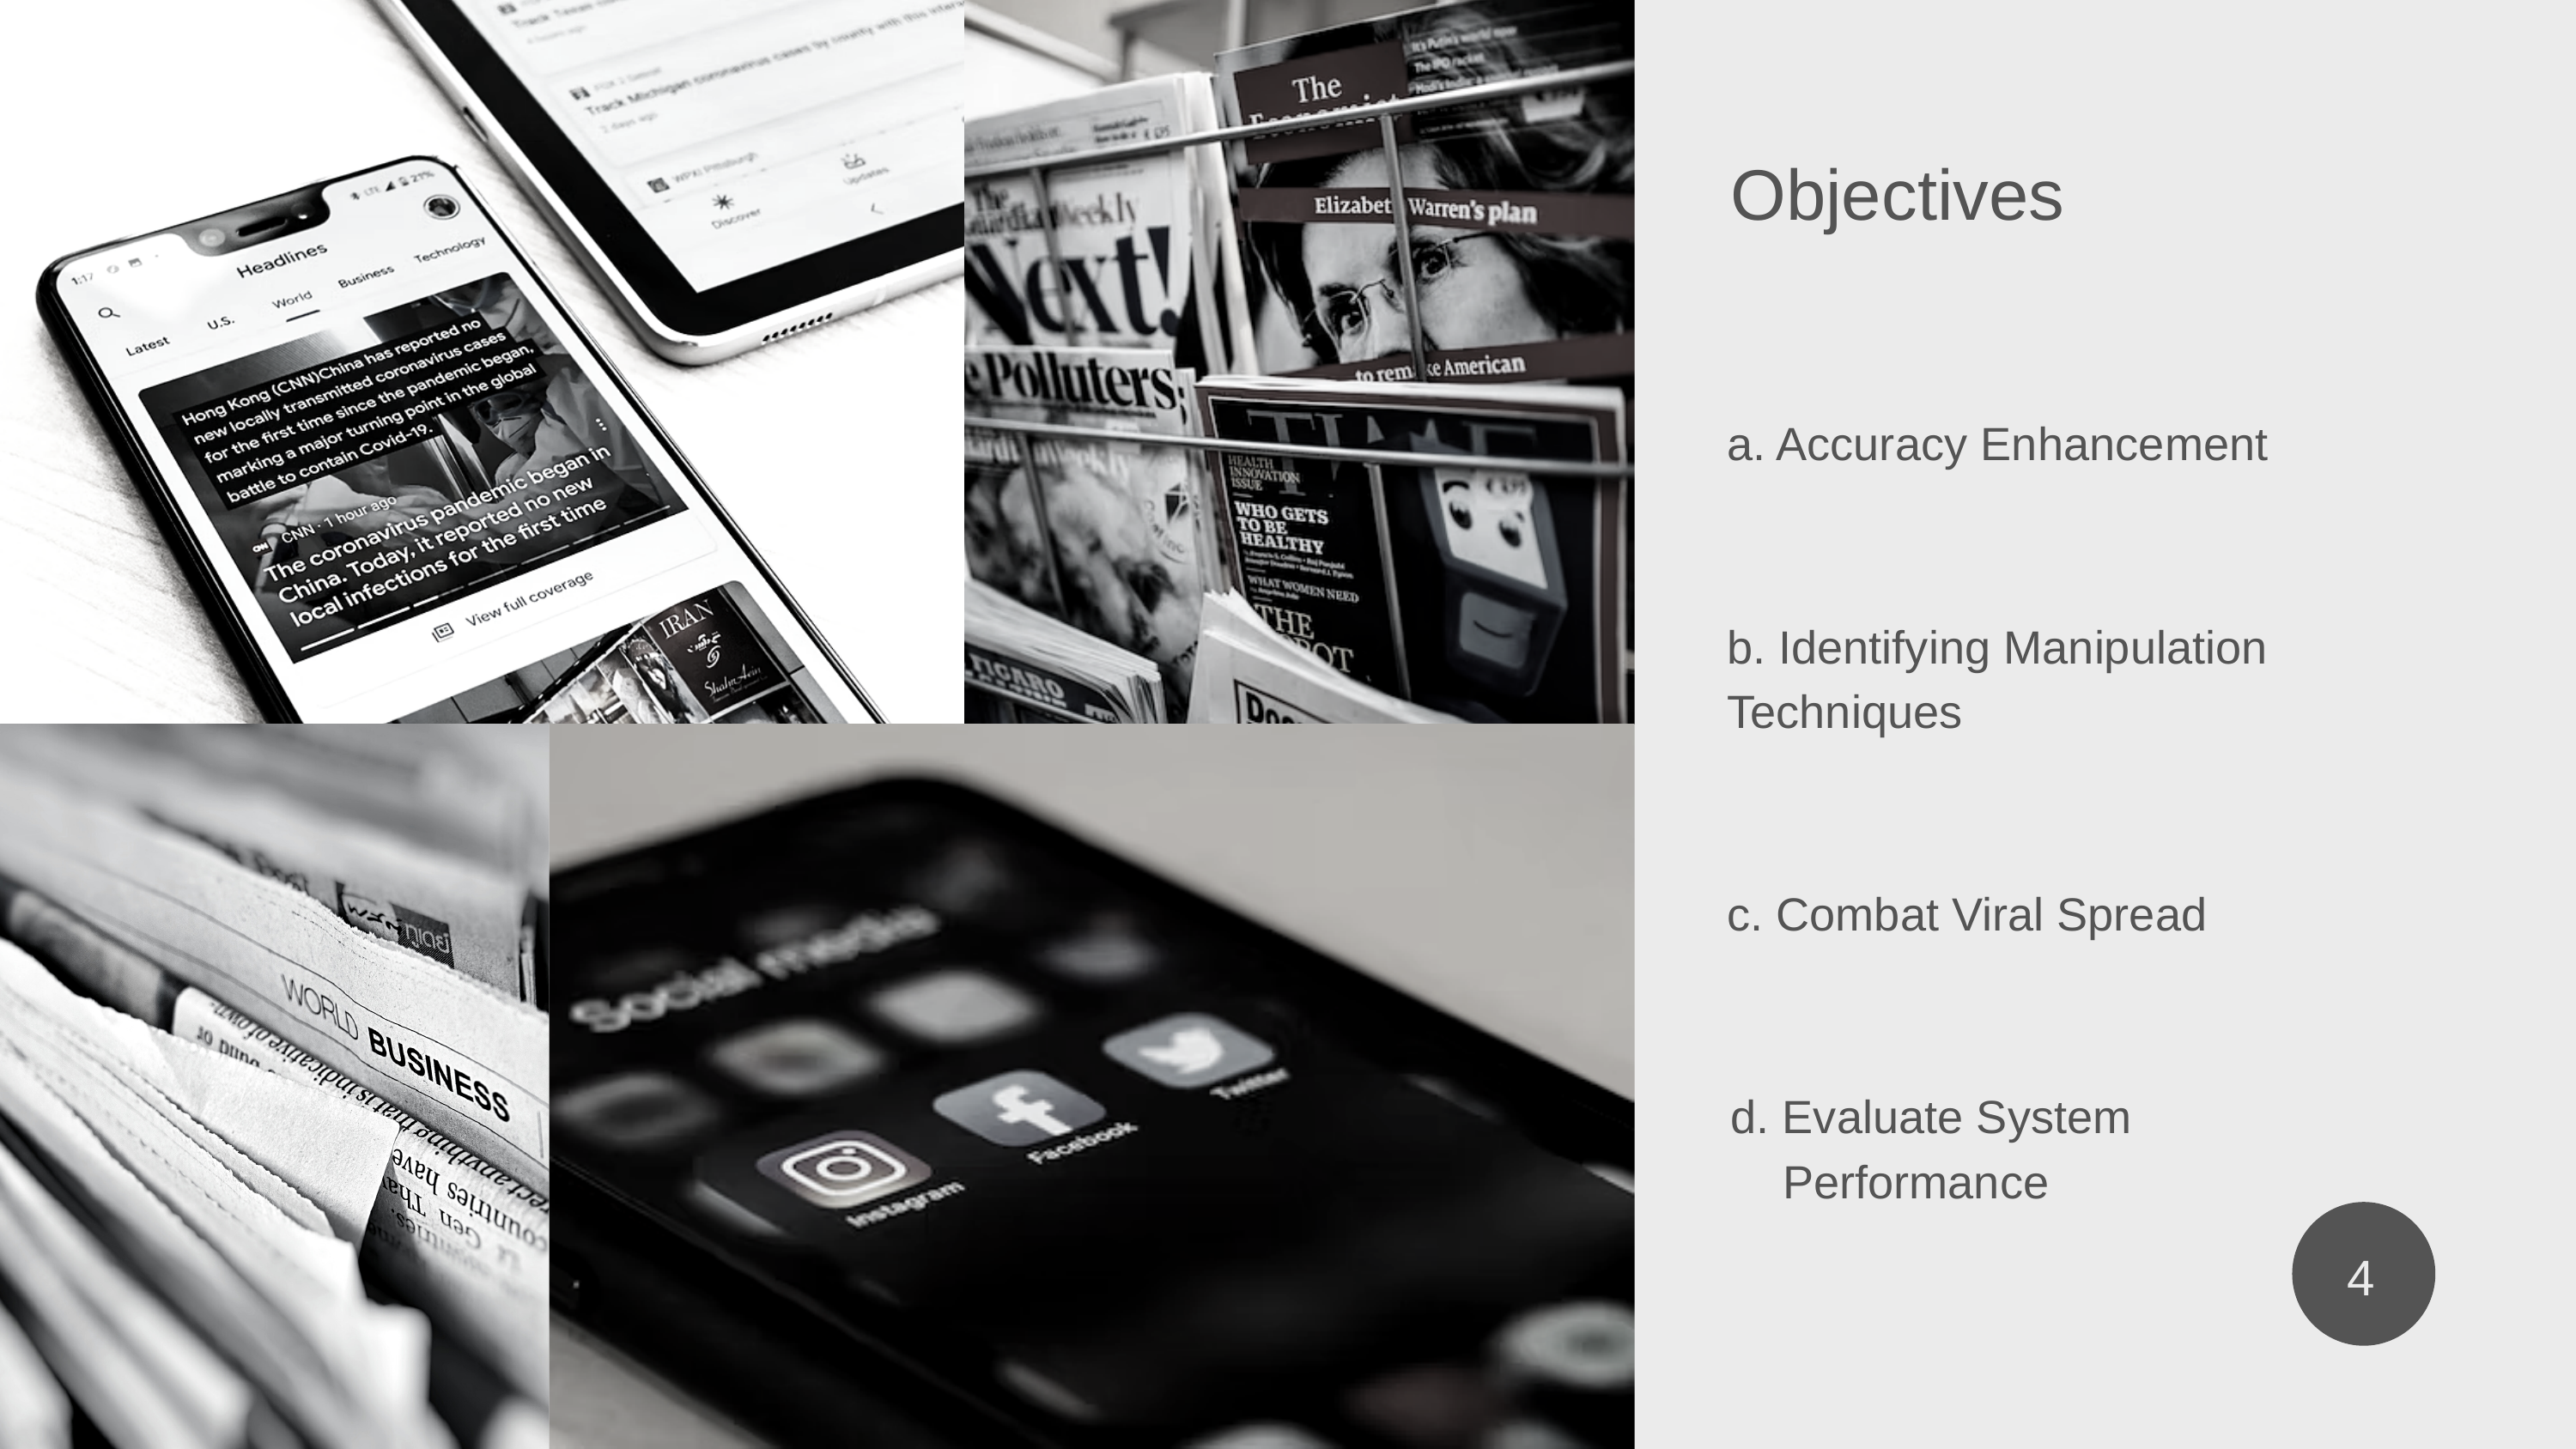

Objectives
a. Accuracy Enhancement
b. Identifying Manipulation    b. Techniques

c. Combat Viral Spread
d. Evaluate System
d. Performance

4